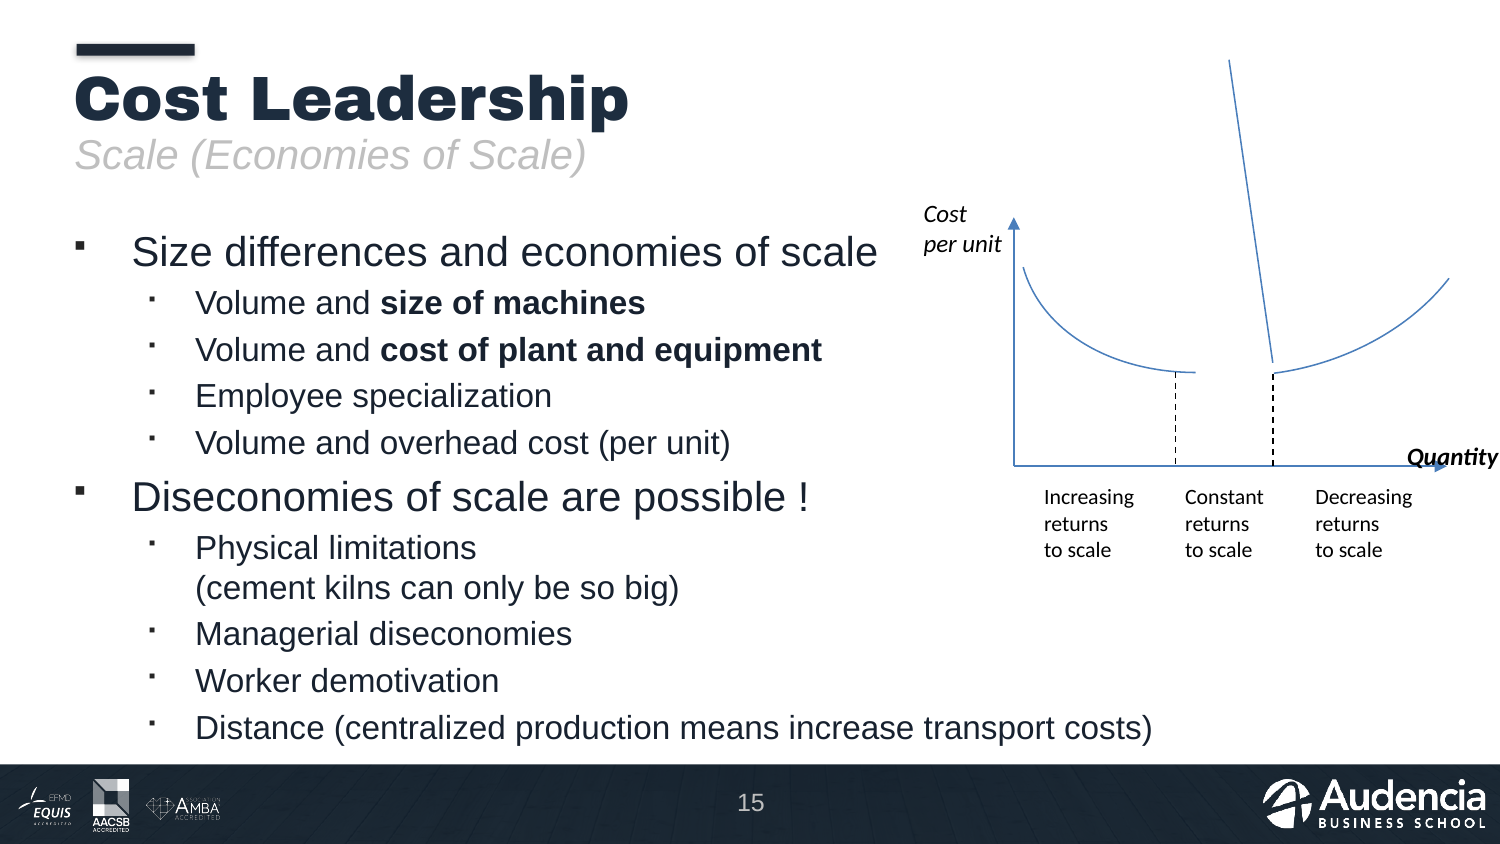

# Cost Leadership

Decreasing
returns
to scale
Scale (Economies of Scale)
Cost
per unit
Size differences and economies of scale
Volume and size of machines
Volume and cost of plant and equipment
Employee specialization
Volume and overhead cost (per unit)
Diseconomies of scale are possible !
Physical limitations
(cement kilns can only be so big)
Managerial diseconomies
Worker demotivation
Distance (centralized production means increase transport costs)
Constant
returns
to scale
Quantity
Increasing
returns
to scale
15